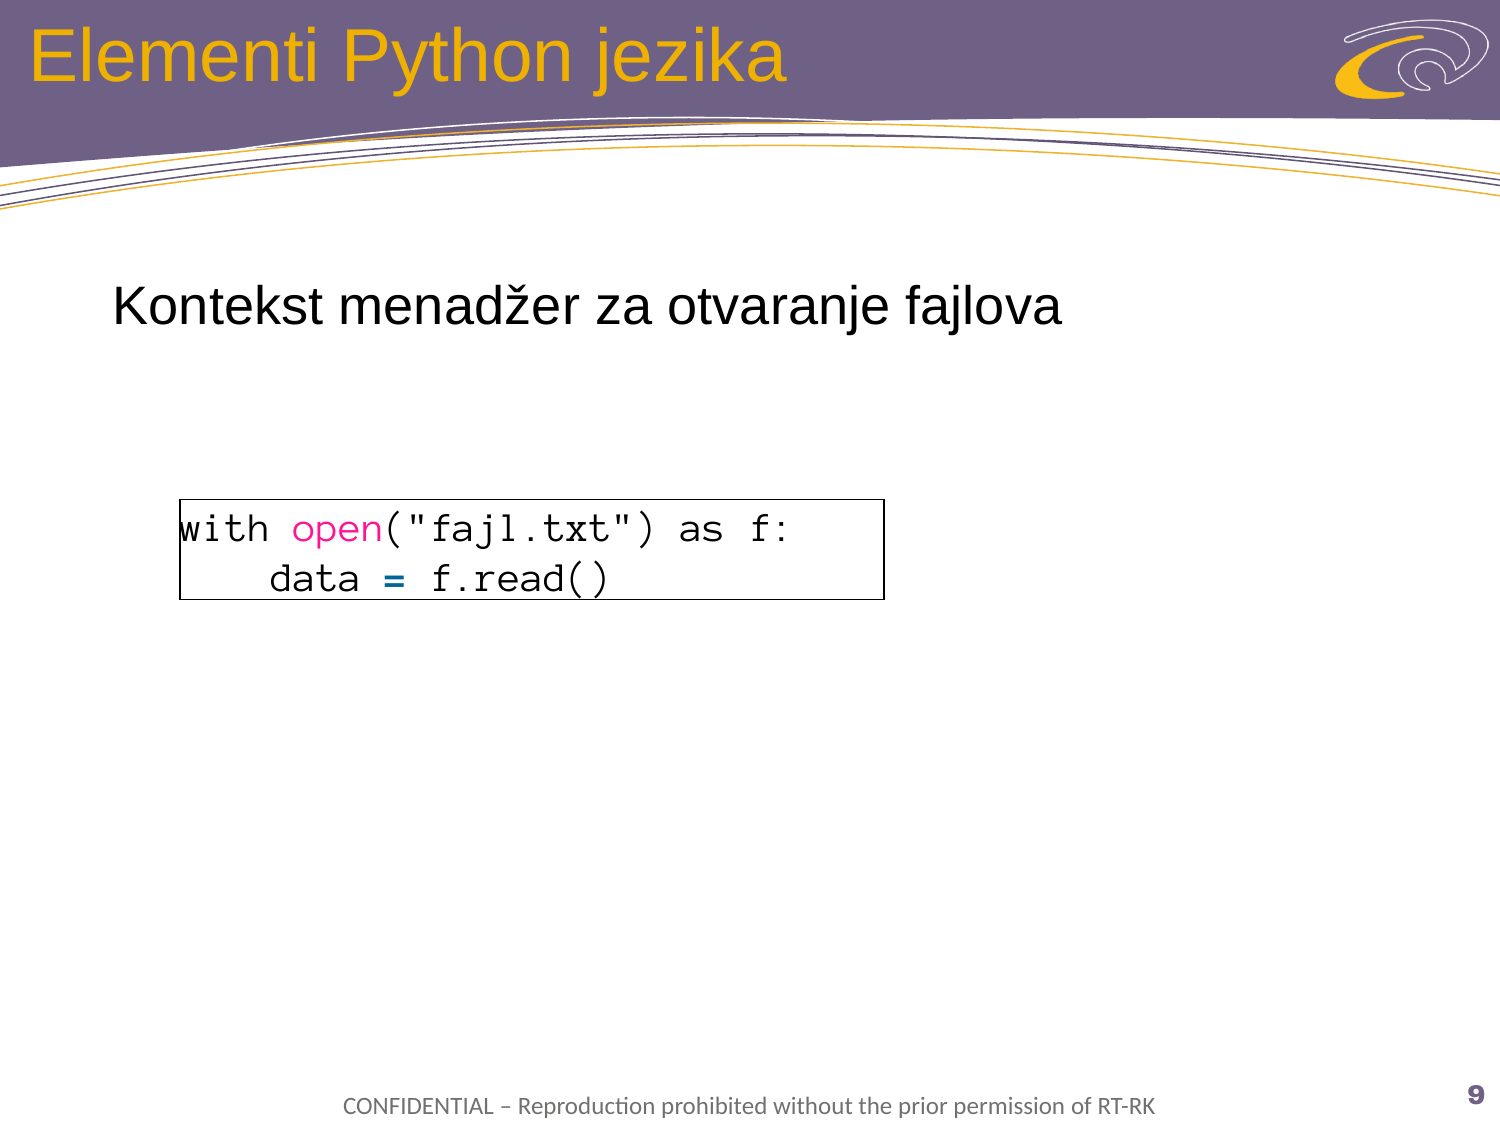

# Elementi Python jezika
Kontekst menadžer za otvaranje fajlova

with open("fajl.txt") as f:
    data = f.read()